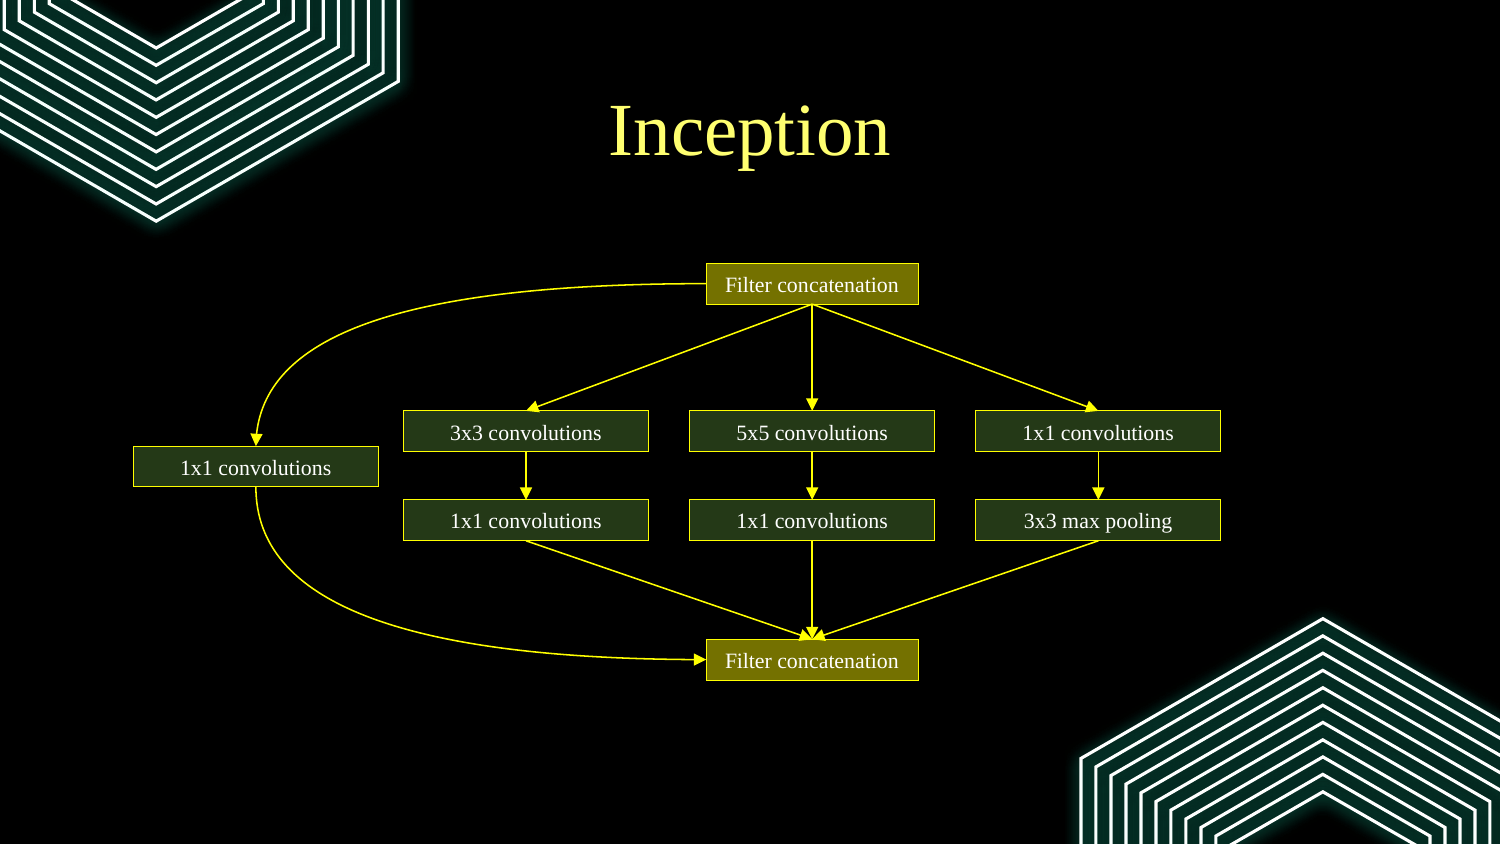

# Inception
Filter concatenation
3x3 convolutions
5x5 convolutions
1x1 convolutions
1x1 convolutions
1x1 convolutions
1x1 convolutions
3x3 max pooling
Filter concatenation